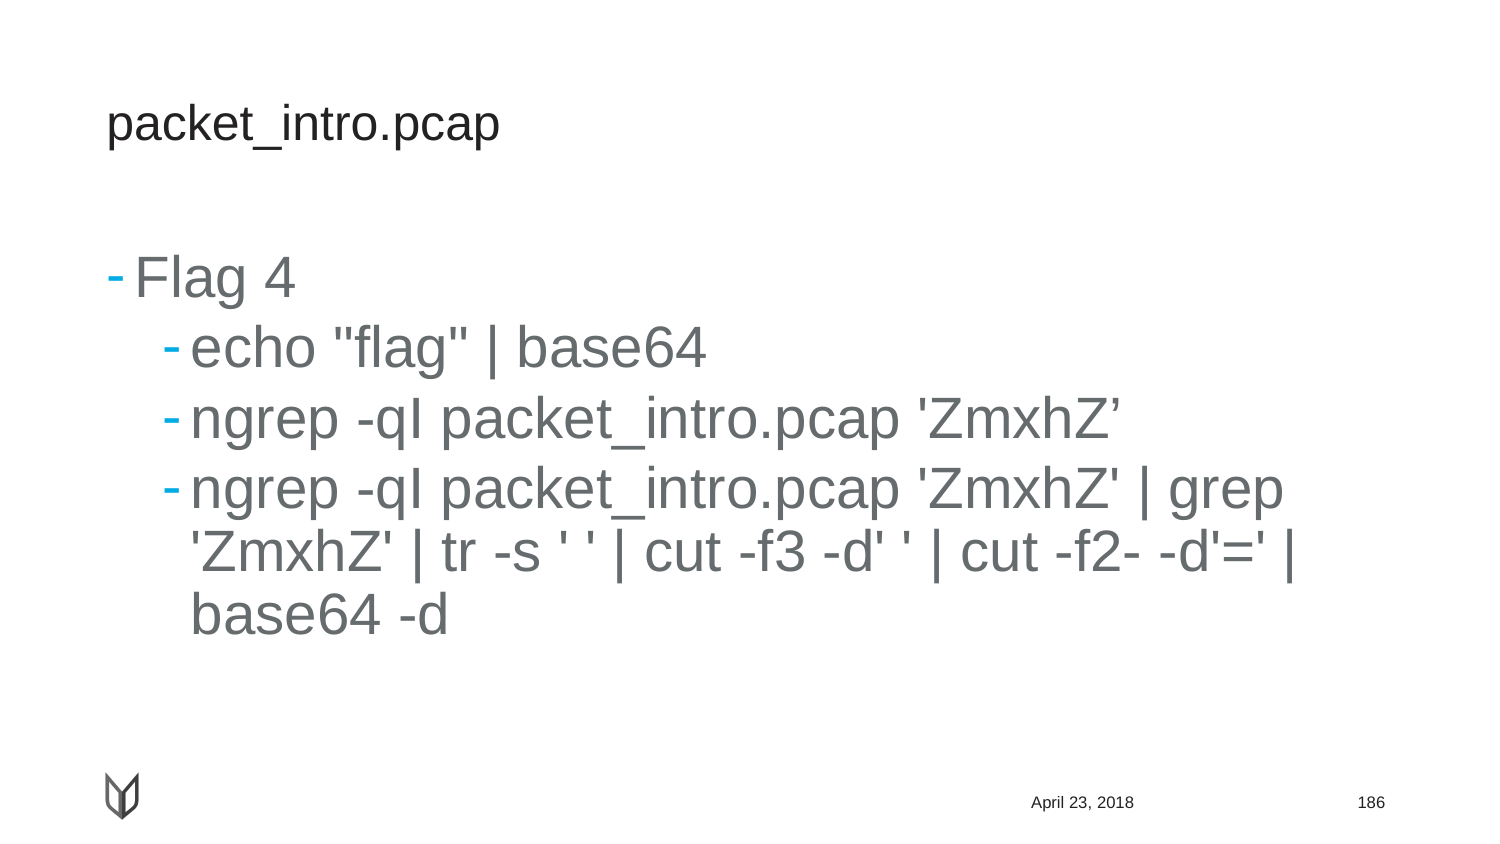

# packet_intro.pcap
Flag 4
echo "flag" | base64
ngrep -qI packet_intro.pcap 'ZmxhZ’
ngrep -qI packet_intro.pcap 'ZmxhZ' | grep 'ZmxhZ' | tr -s ' ' | cut -f3 -d' ' | cut -f2- -d'=' | base64 -d
April 23, 2018
186